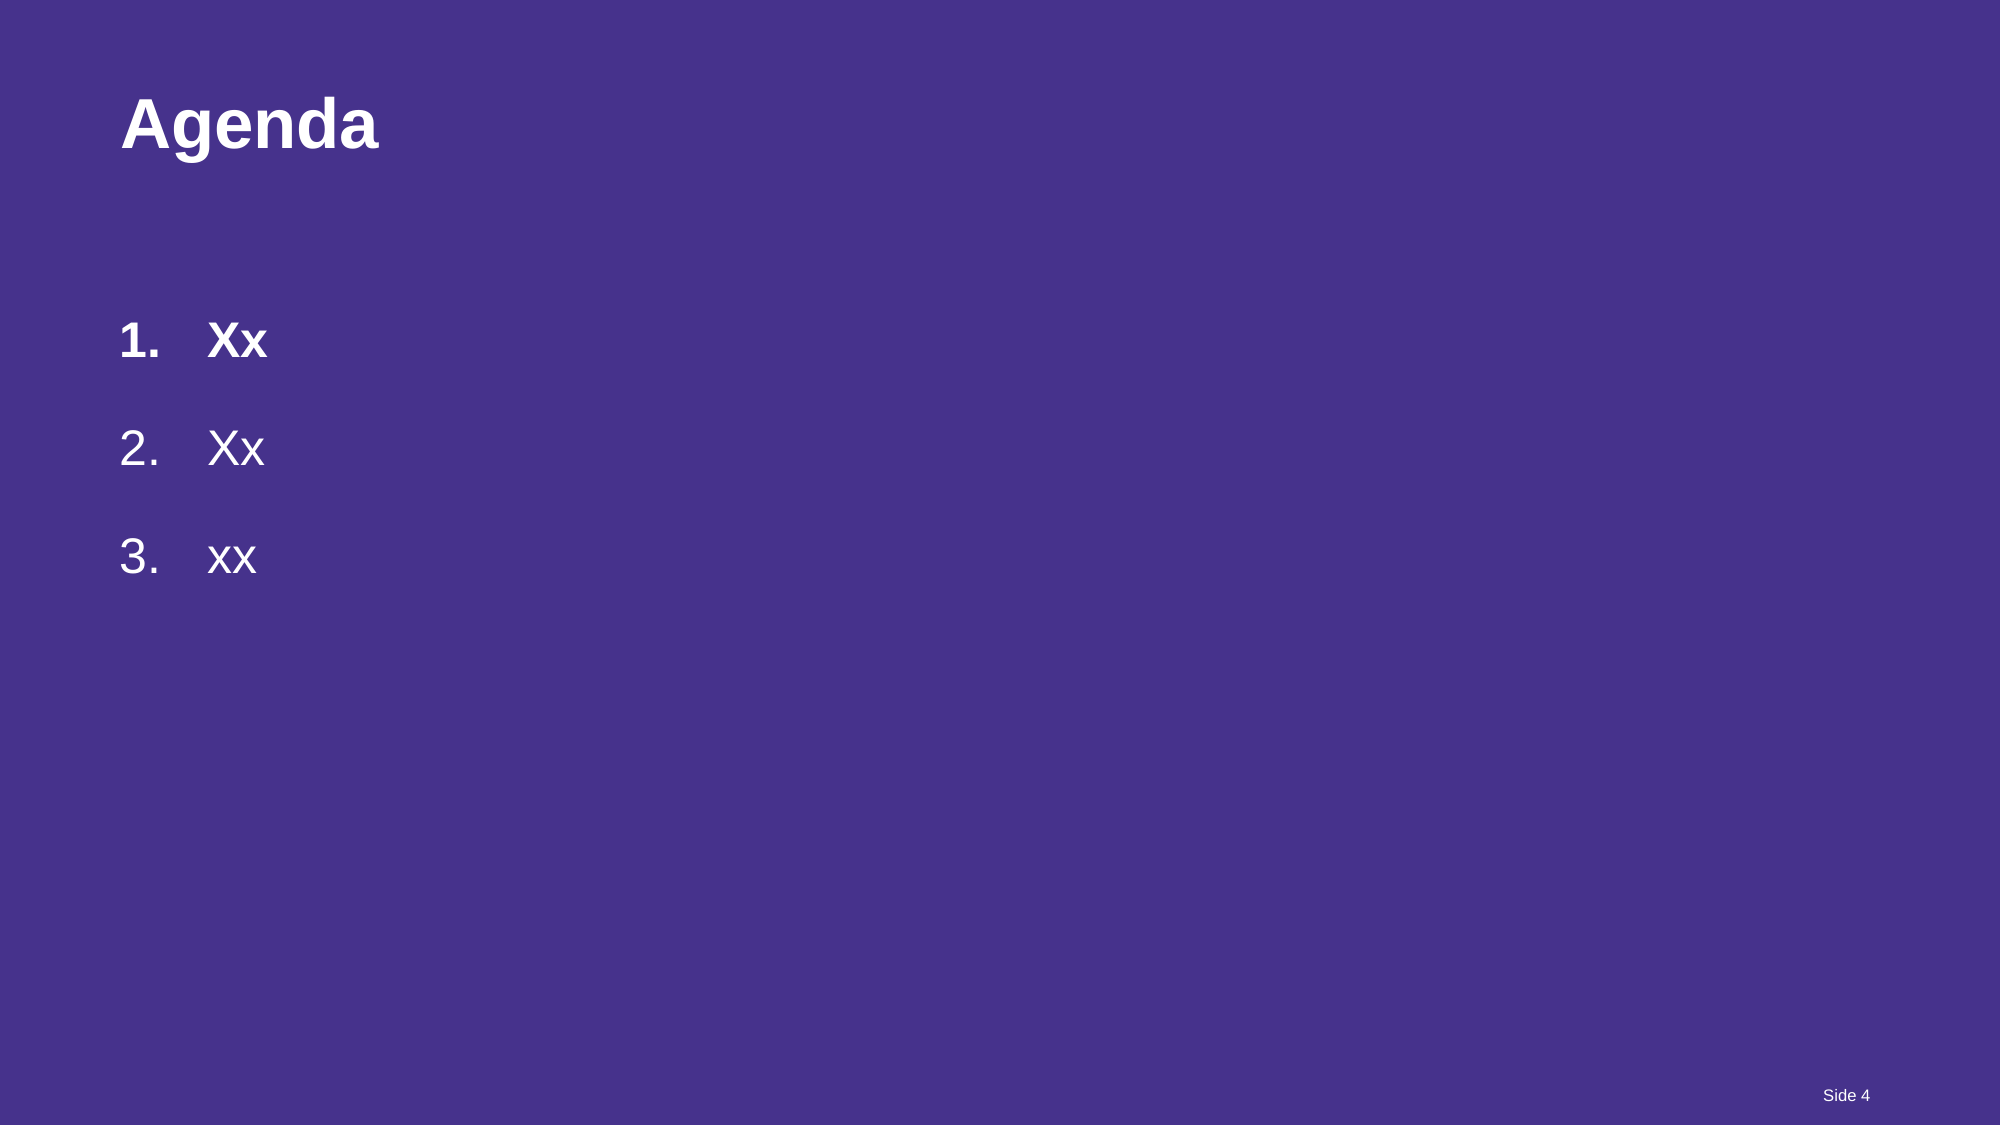

# Agenda
Xx
Xx
xx

Side 4